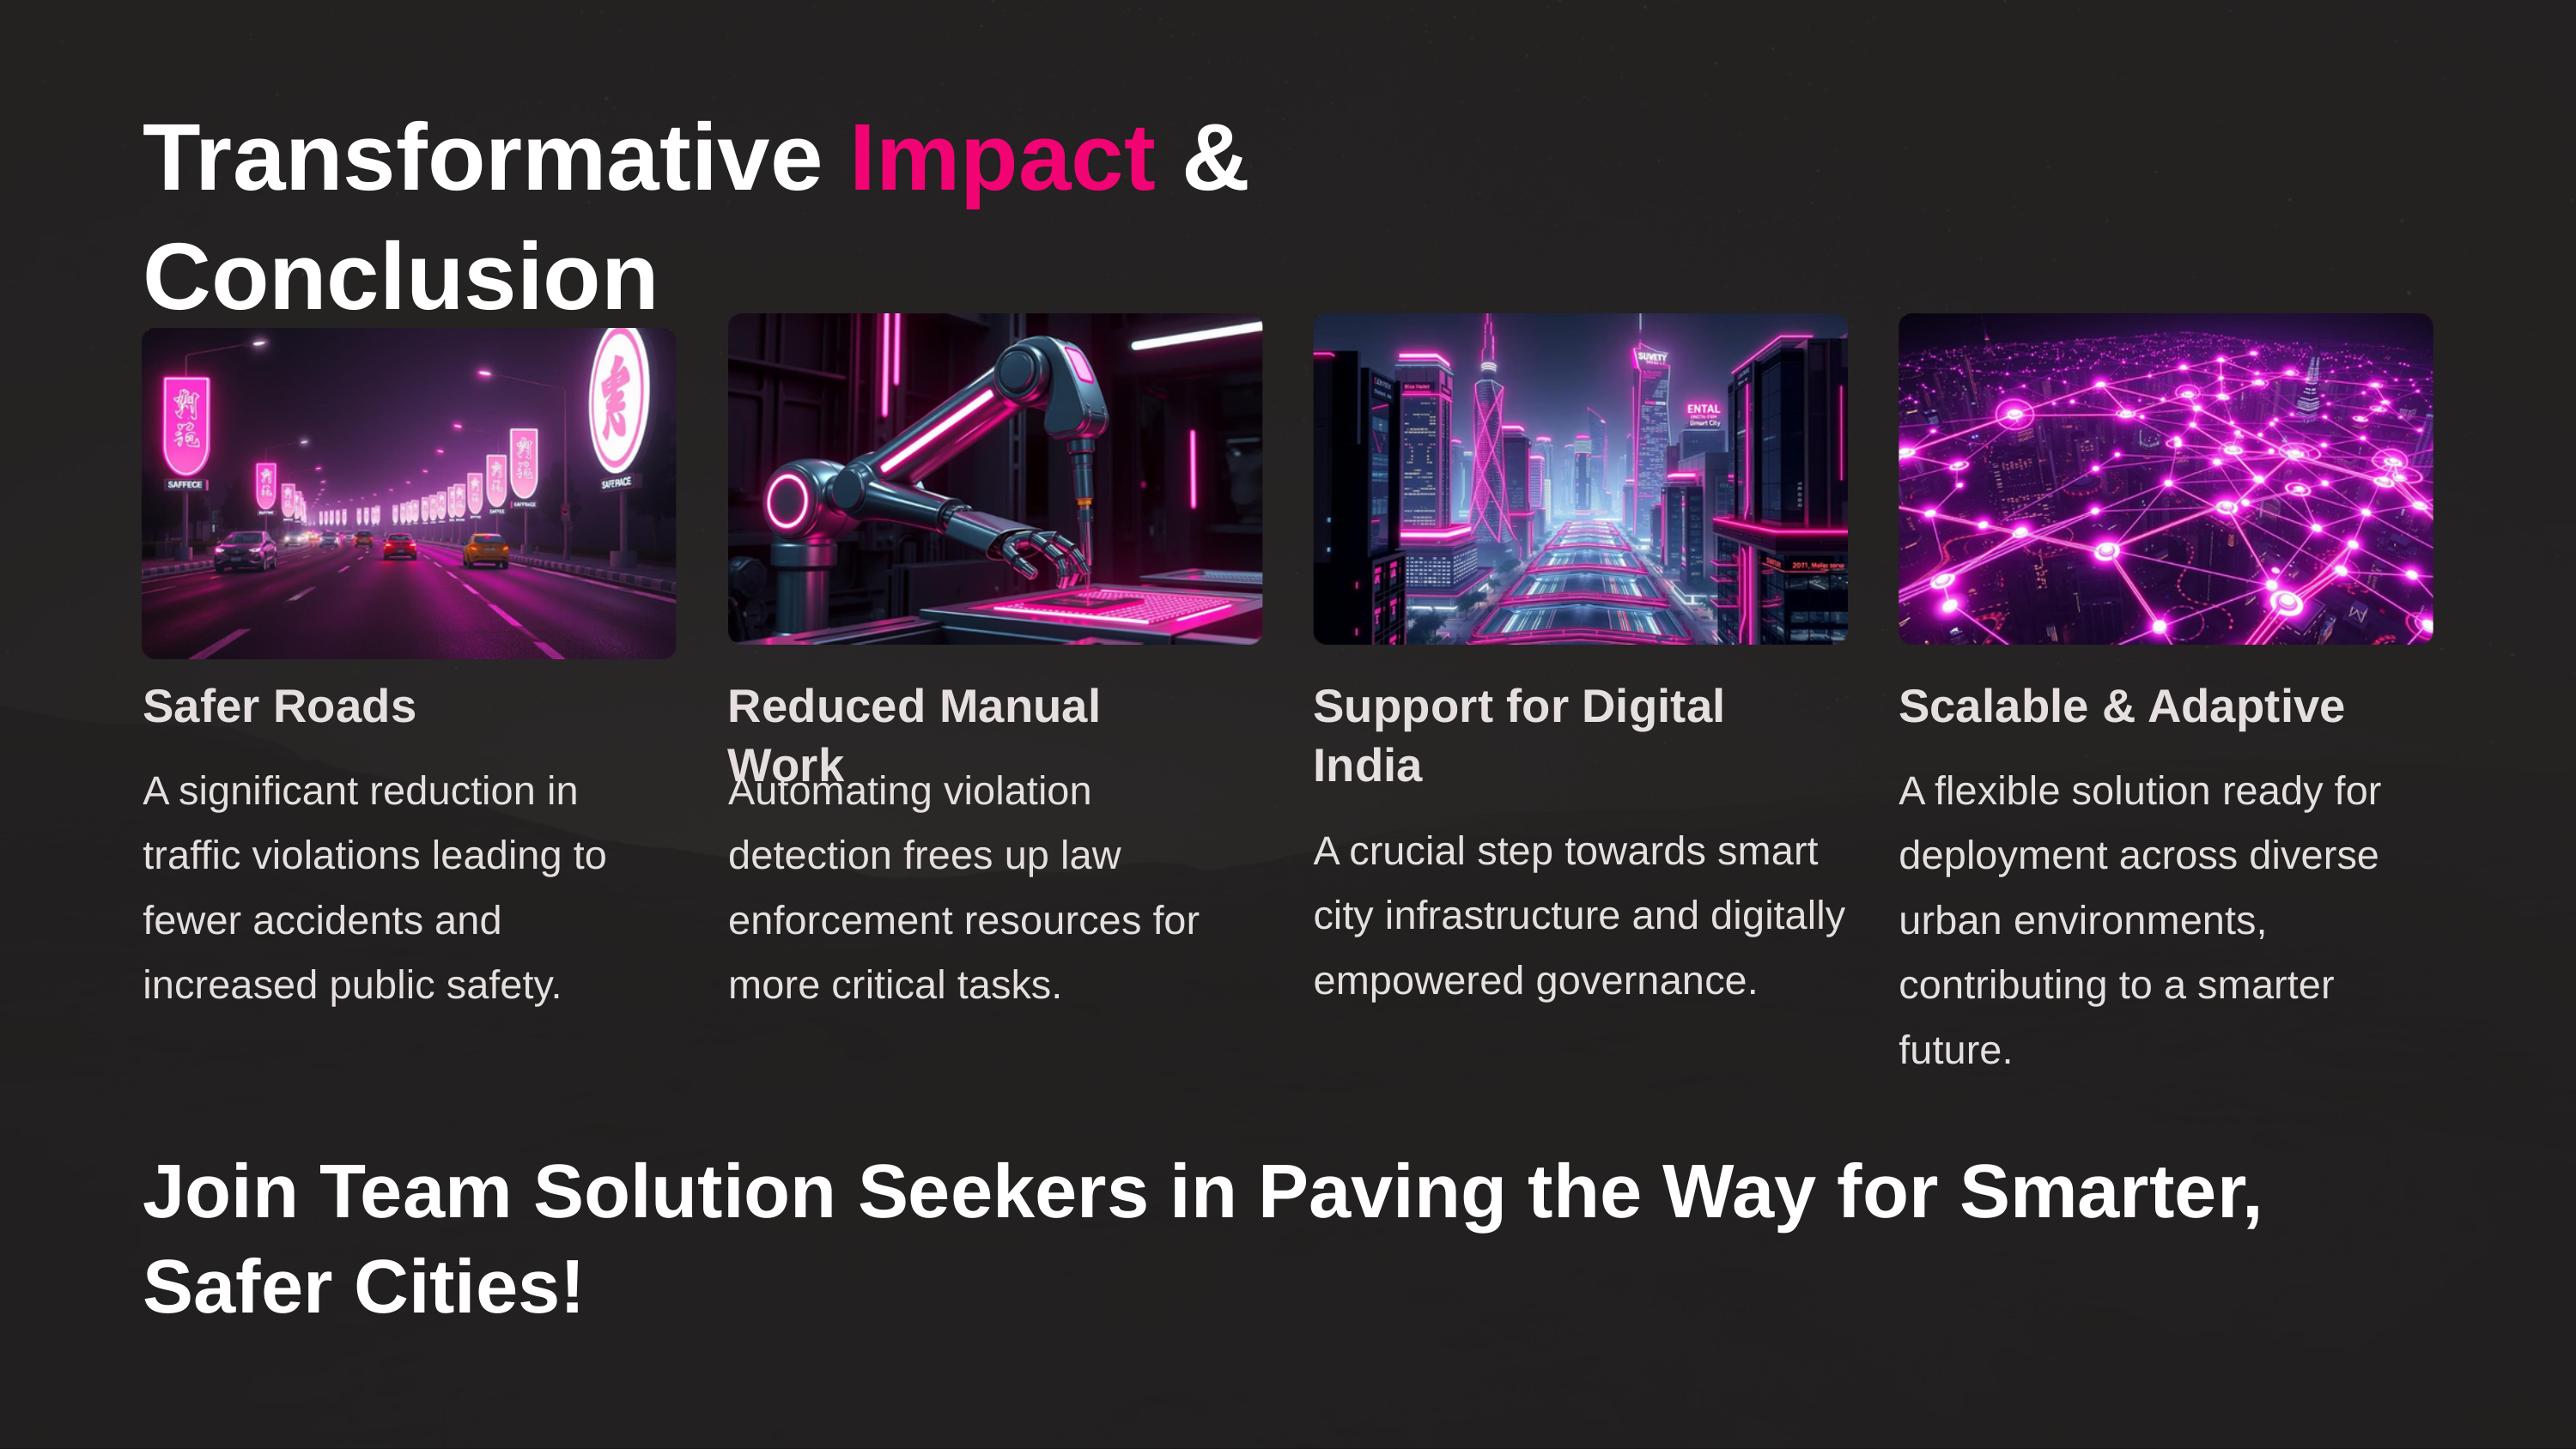

Transformative Impact & Conclusion

Safer Roads
Support for Digital India
Reduced Manual Work
Scalable & Adaptive
A significant reduction in traffic violations leading to fewer accidents and increased public safety.
Automating violation detection frees up law enforcement resources for more critical tasks.
A flexible solution ready for deployment across diverse urban environments, contributing to a smarter future.
A crucial step towards smart city infrastructure and digitally empowered governance.
Join Team Solution Seekers in Paving the Way for Smarter, Safer Cities!